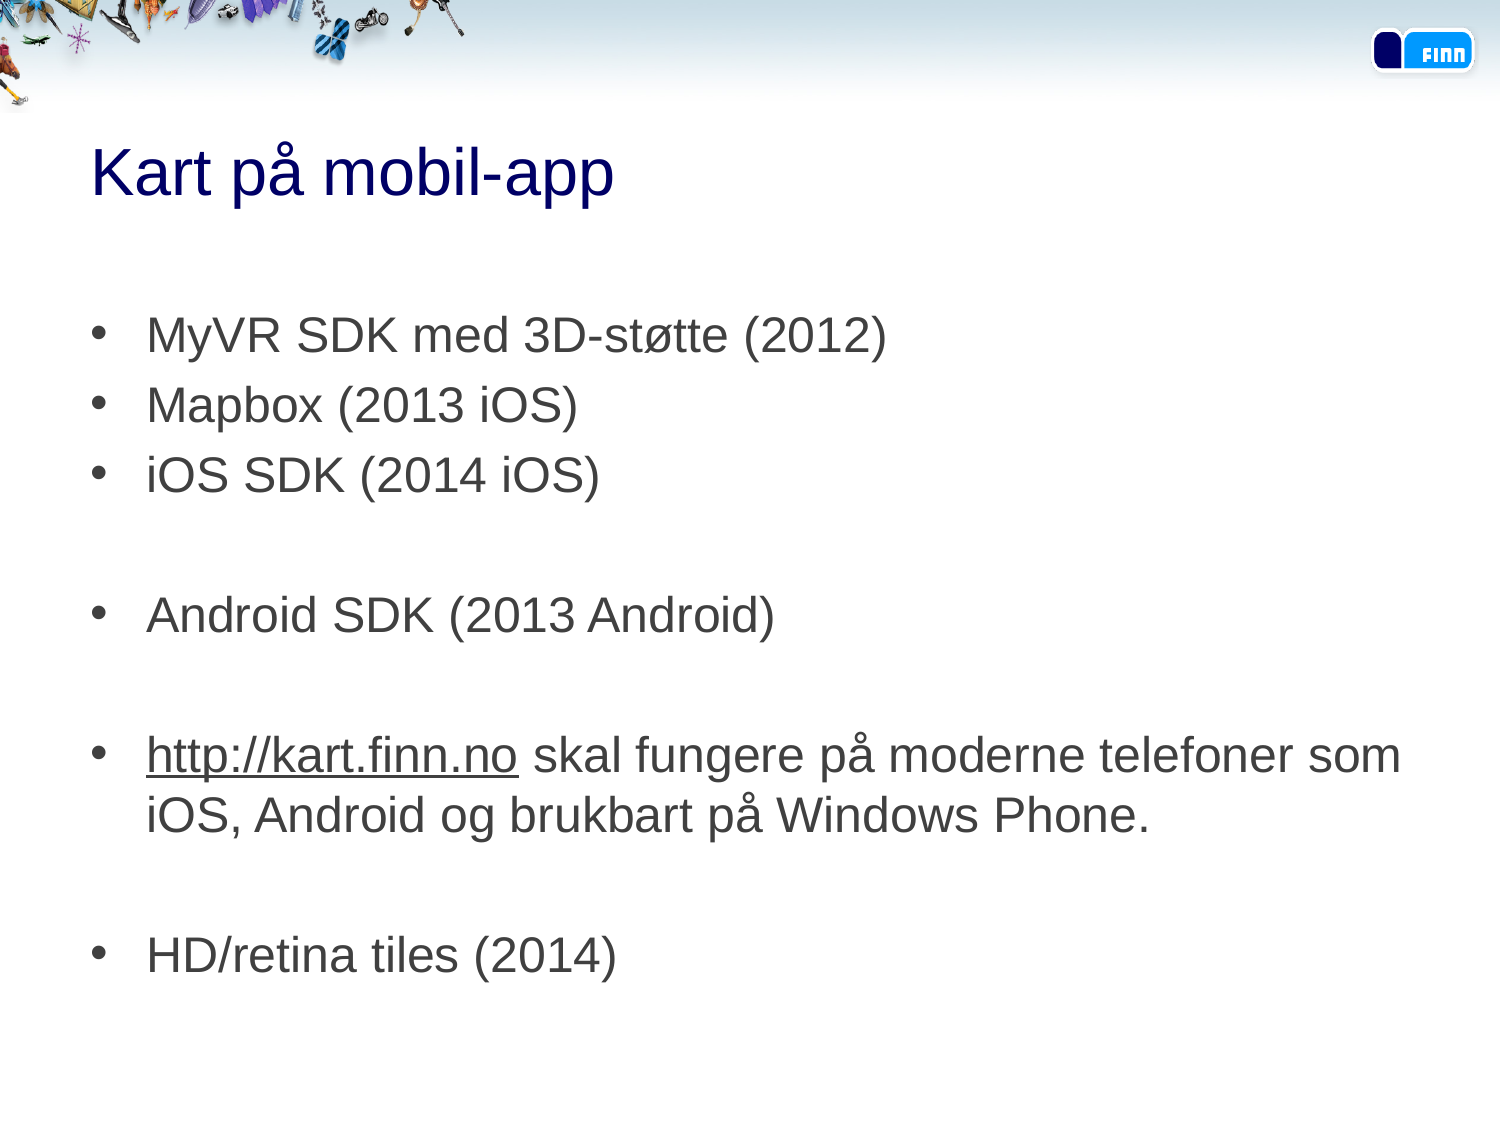

# Kart på mobil-app
MyVR SDK med 3D-støtte (2012)
Mapbox (2013 iOS)
iOS SDK (2014 iOS)

Android SDK (2013 Android)

http://kart.finn.no skal fungere på moderne telefoner som iOS, Android og brukbart på Windows Phone.

HD/retina tiles (2014)